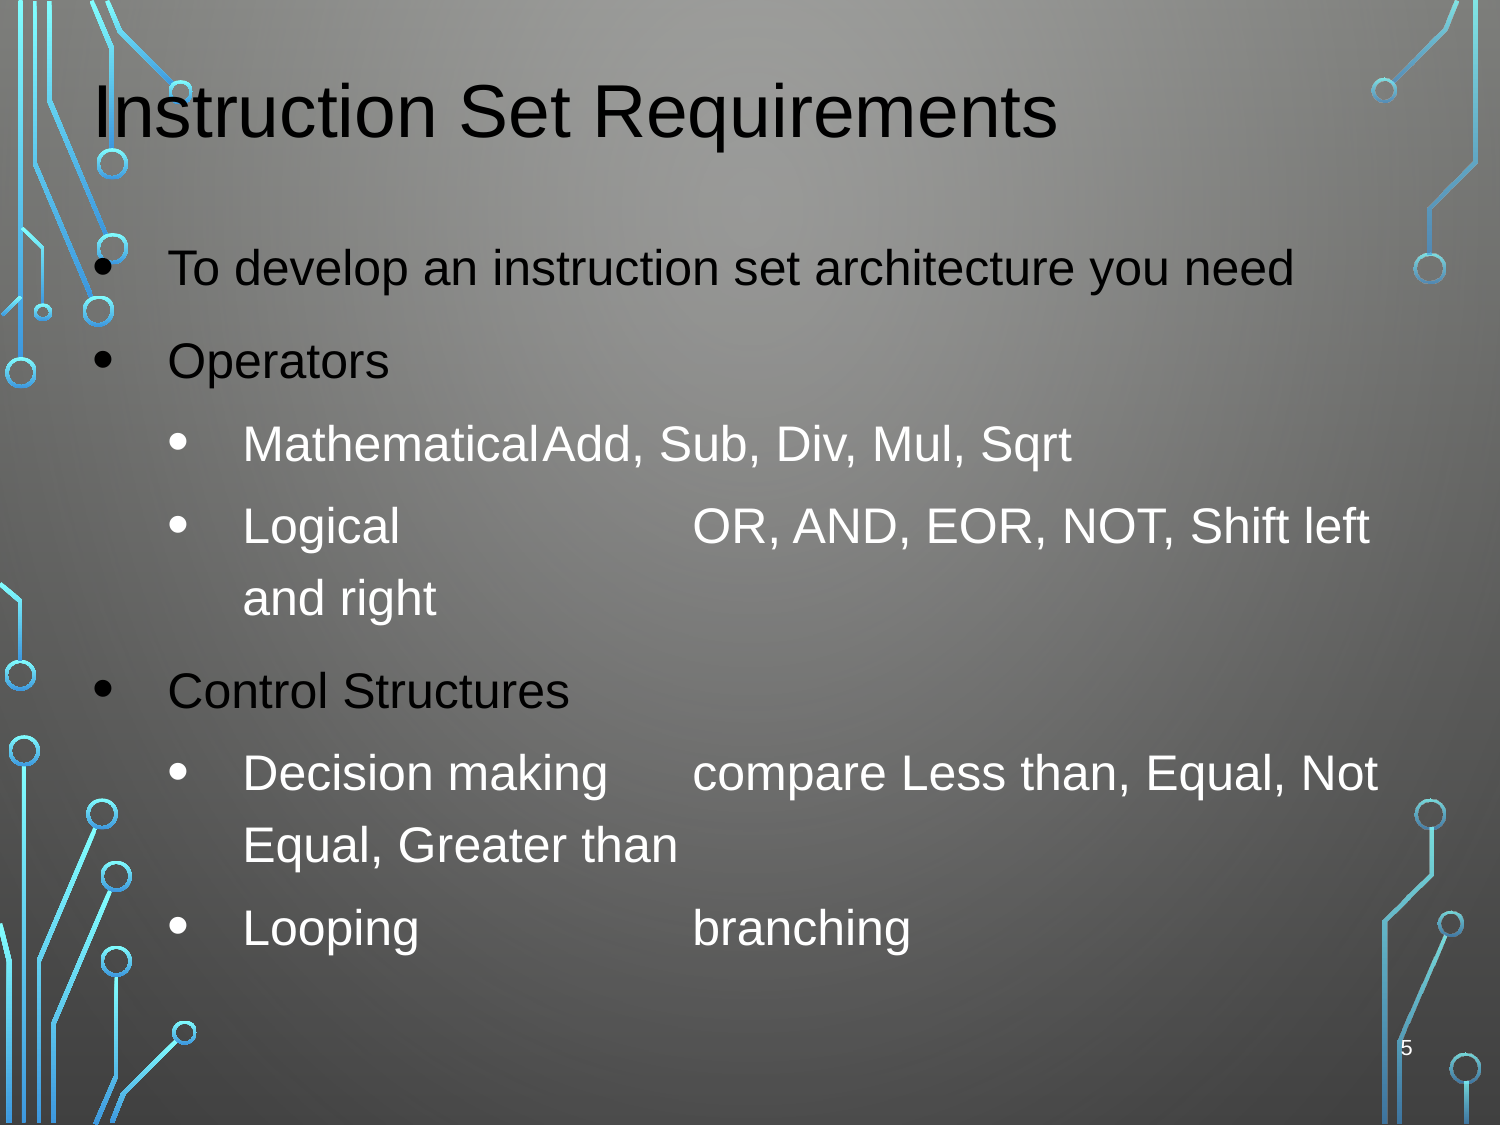

# Instruction Set Requirements
To develop an instruction set architecture you need
Operators
Mathematical	Add, Sub, Div, Mul, Sqrt
Logical		OR, AND, EOR, NOT, Shift left and right
Control Structures
Decision making	compare Less than, Equal, Not Equal, Greater than
Looping		branching
5